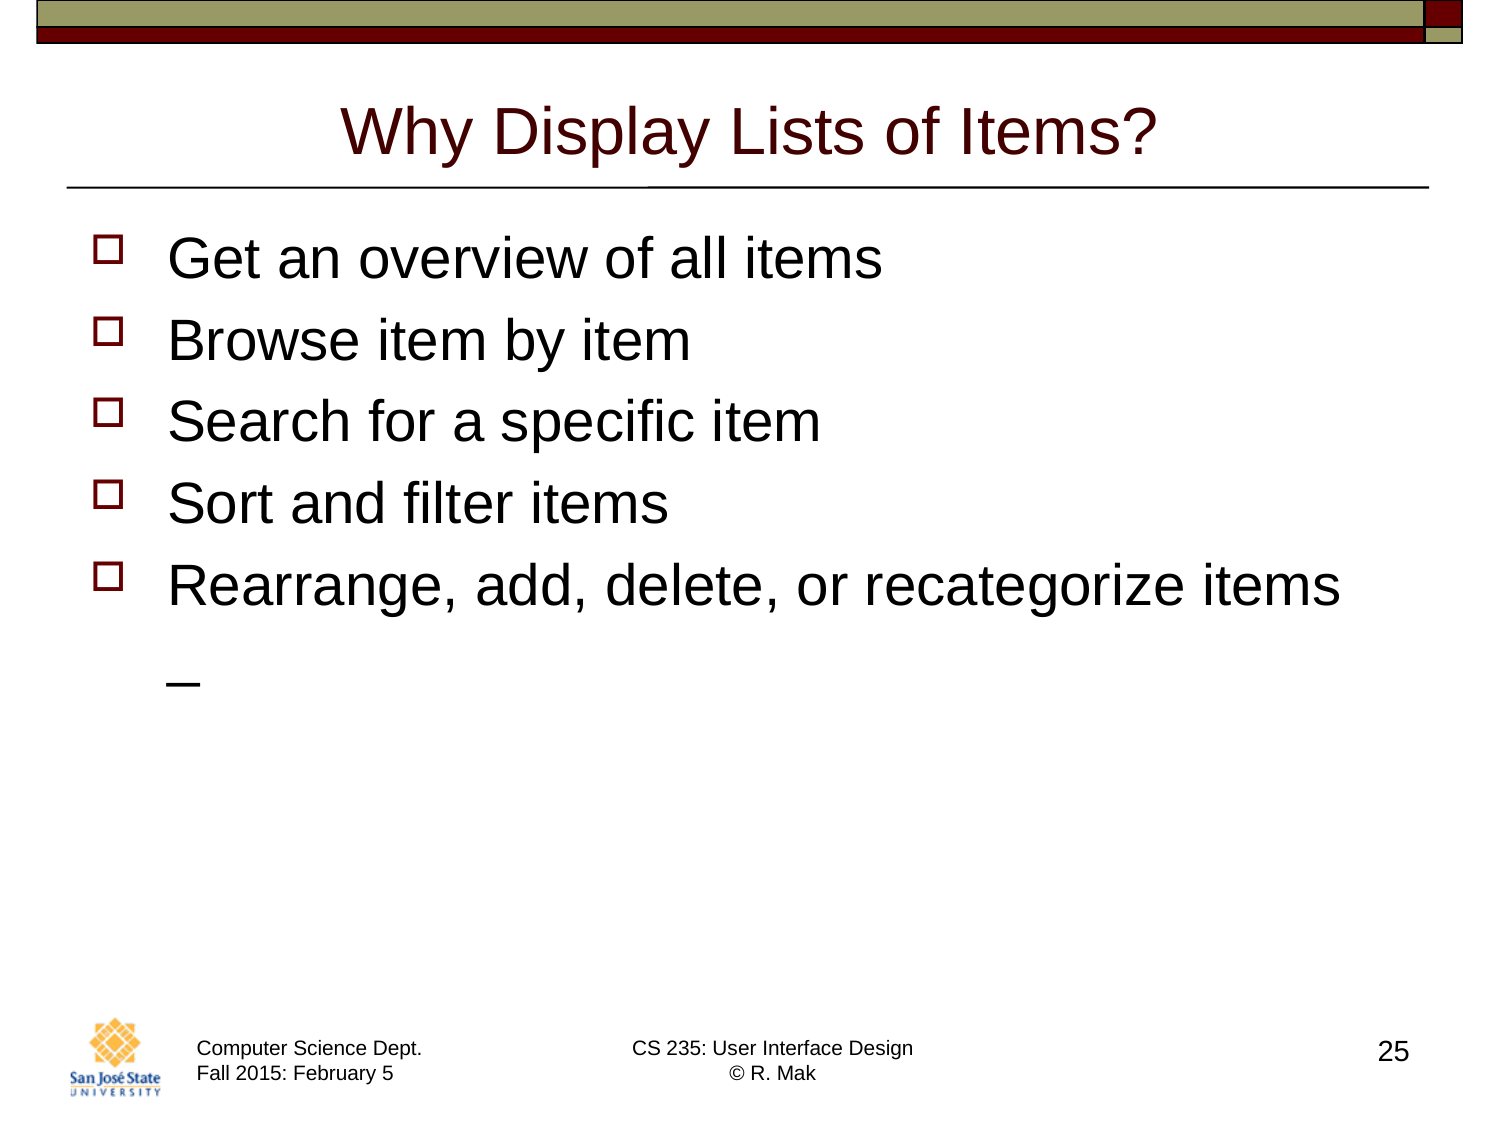

# Why Display Lists of Items?
Get an overview of all items
Browse item by item
Search for a specific item
Sort and filter items
Rearrange, add, delete, or recategorize items
_
25